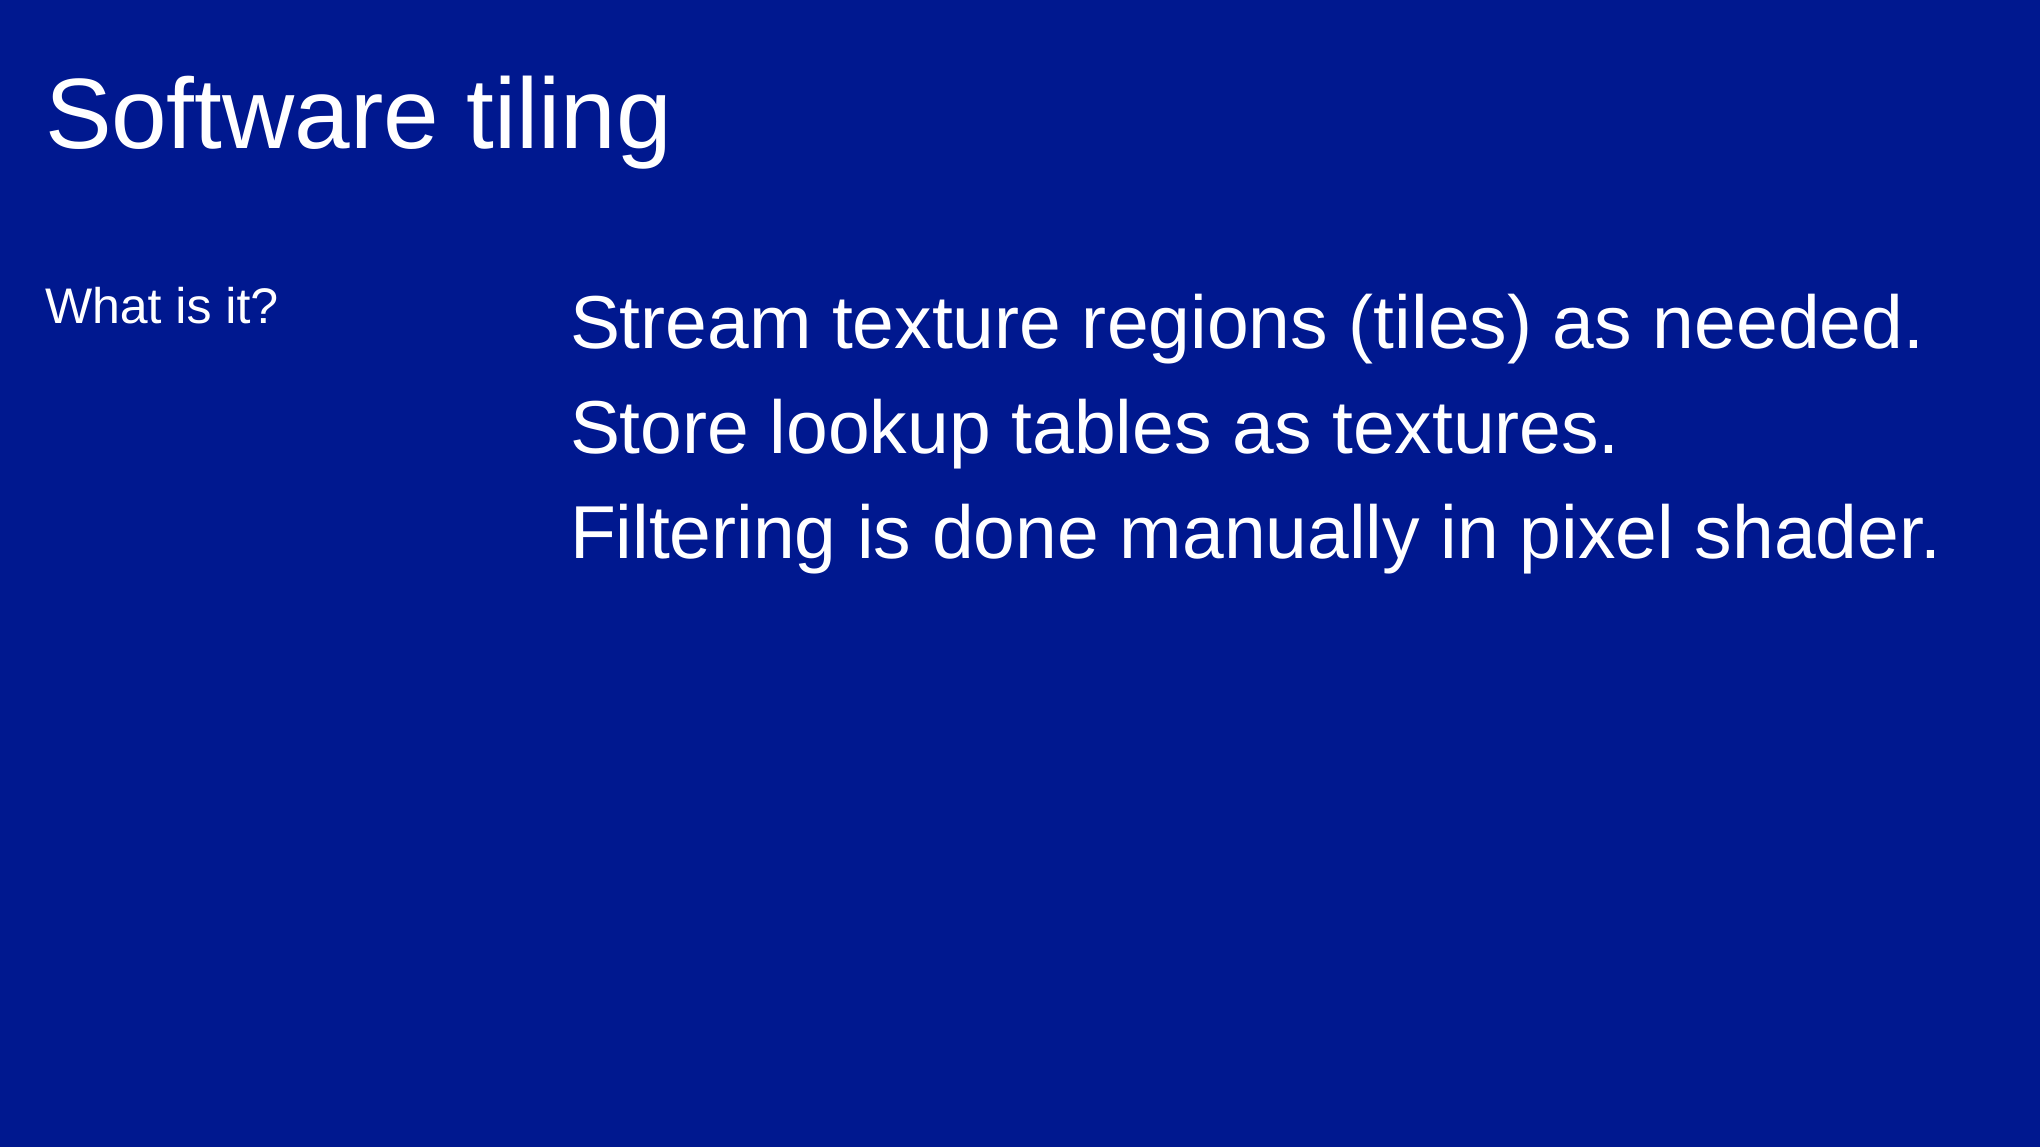

# Software tiling
What is it?
Stream texture regions (tiles) as needed.
Store lookup tables as textures.
Filtering is done manually in pixel shader.